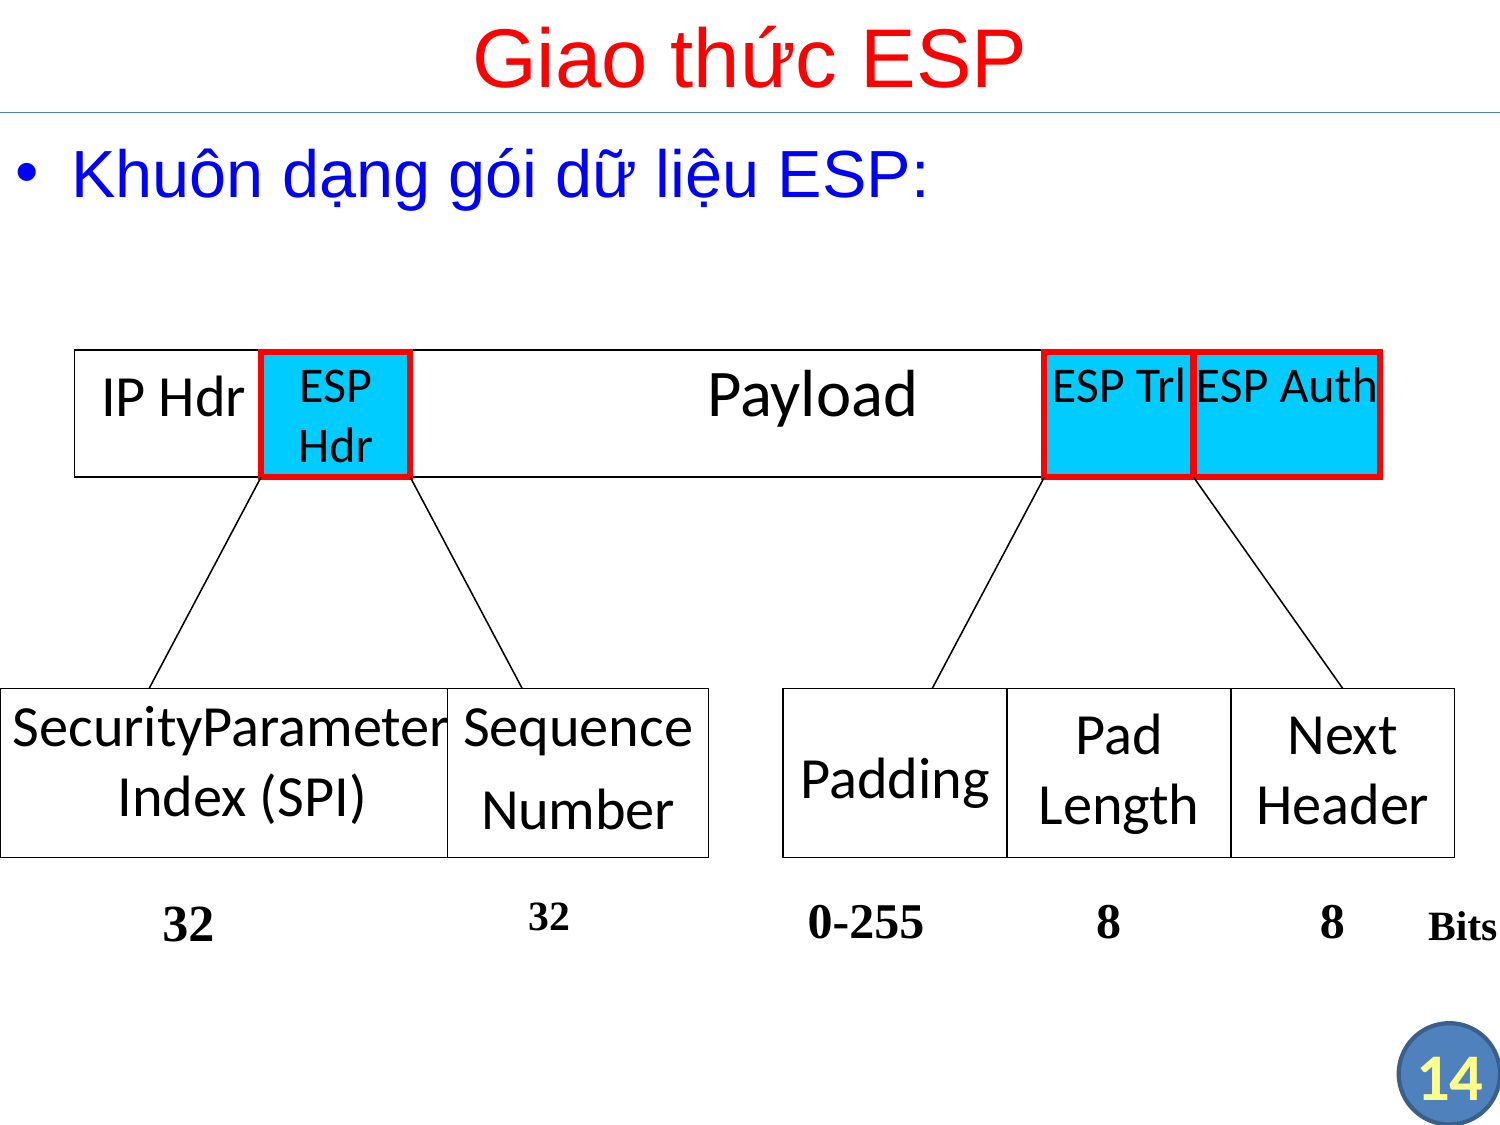

# Giao thức ESP
Khuôn dạng gói dữ liệu ESP:

  IP Hdr			     Payload
ESP Hdr
ESP Trl
ESP Auth

SecurityParameters
Index (SPI)
Sequence
Number

Padding
Pad
Length
Next
Header
32
32
0-255
8
8
Bits
14